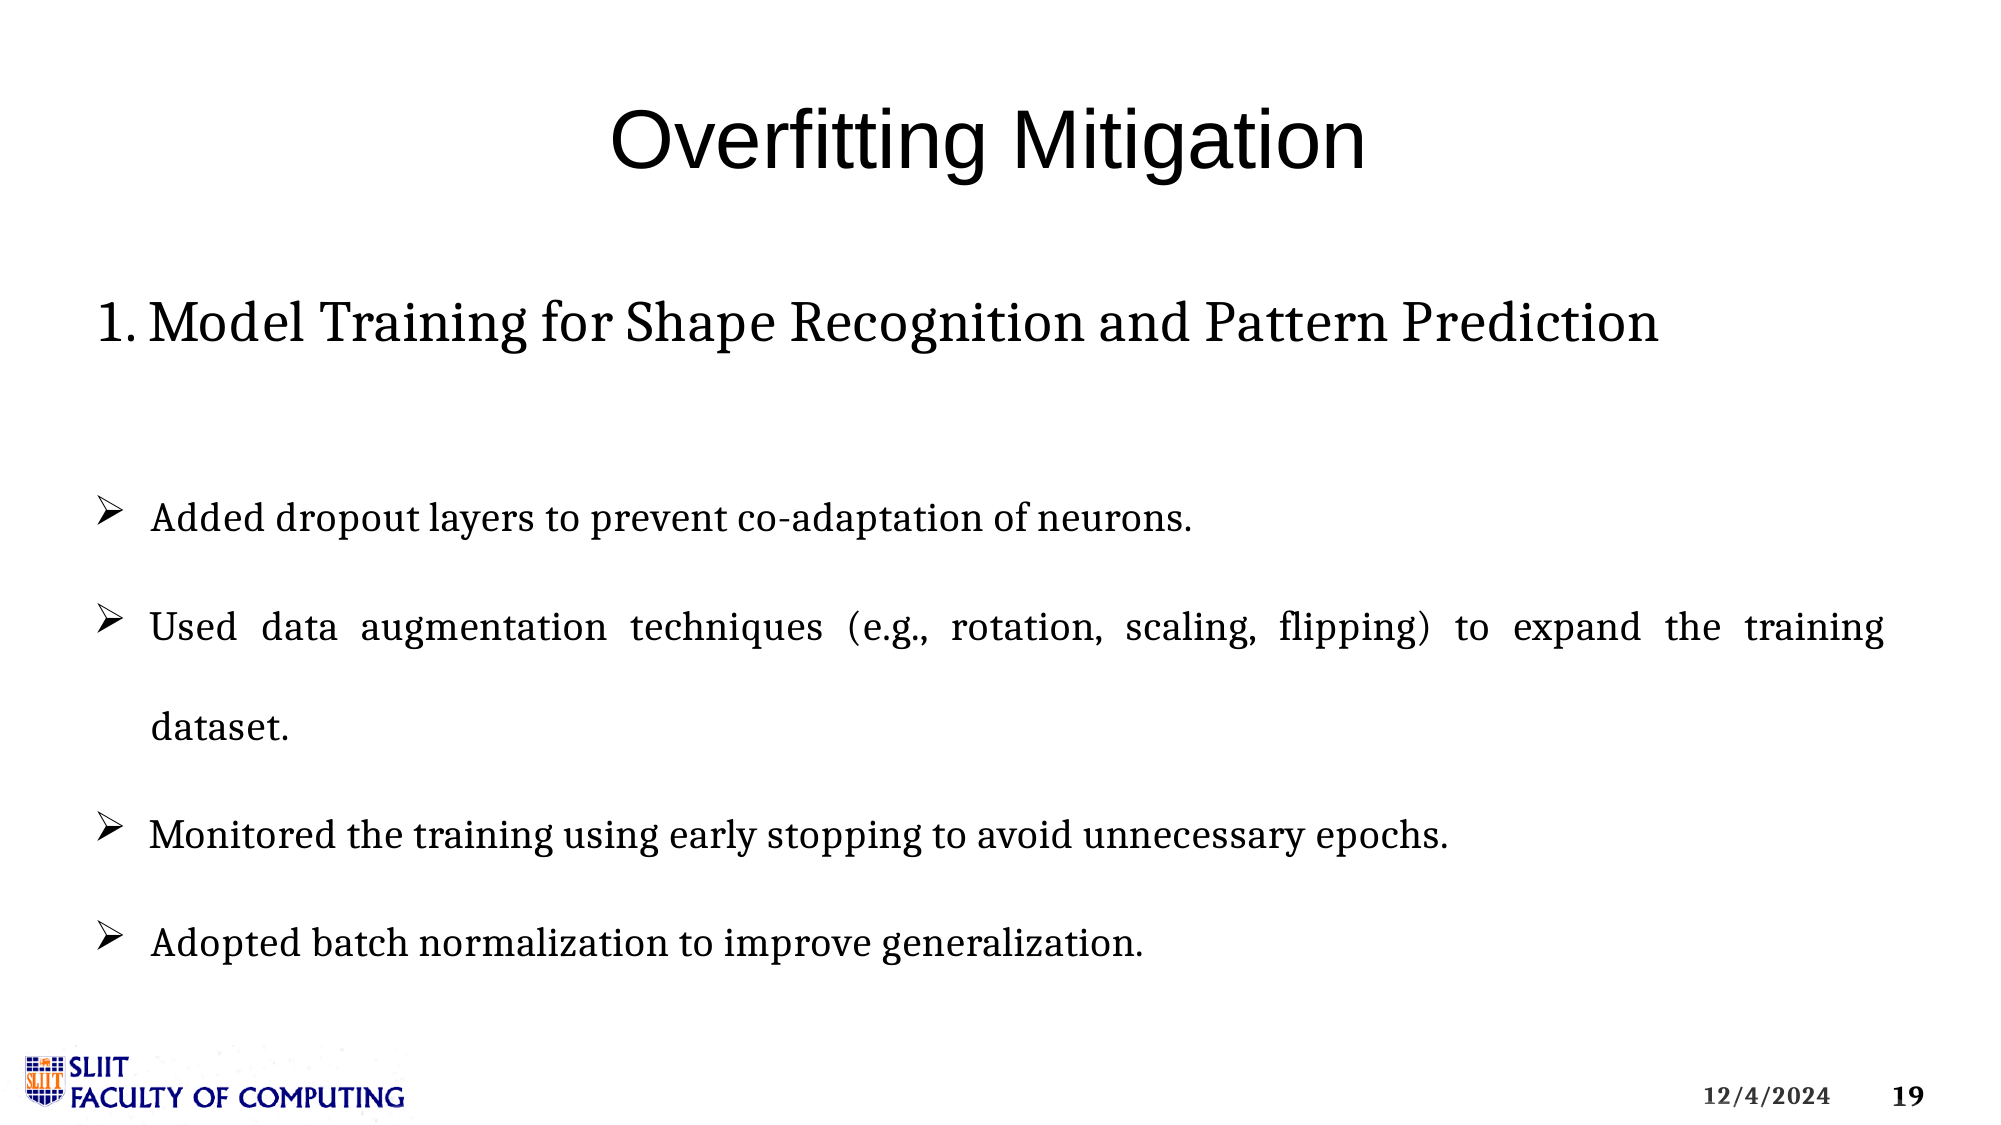

Overfitting Mitigation
1. Model Training for Shape Recognition and Pattern Prediction
Added dropout layers to prevent co-adaptation of neurons.
Used data augmentation techniques (e.g., rotation, scaling, flipping) to expand the training dataset.
Monitored the training using early stopping to avoid unnecessary epochs.
Adopted batch normalization to improve generalization.